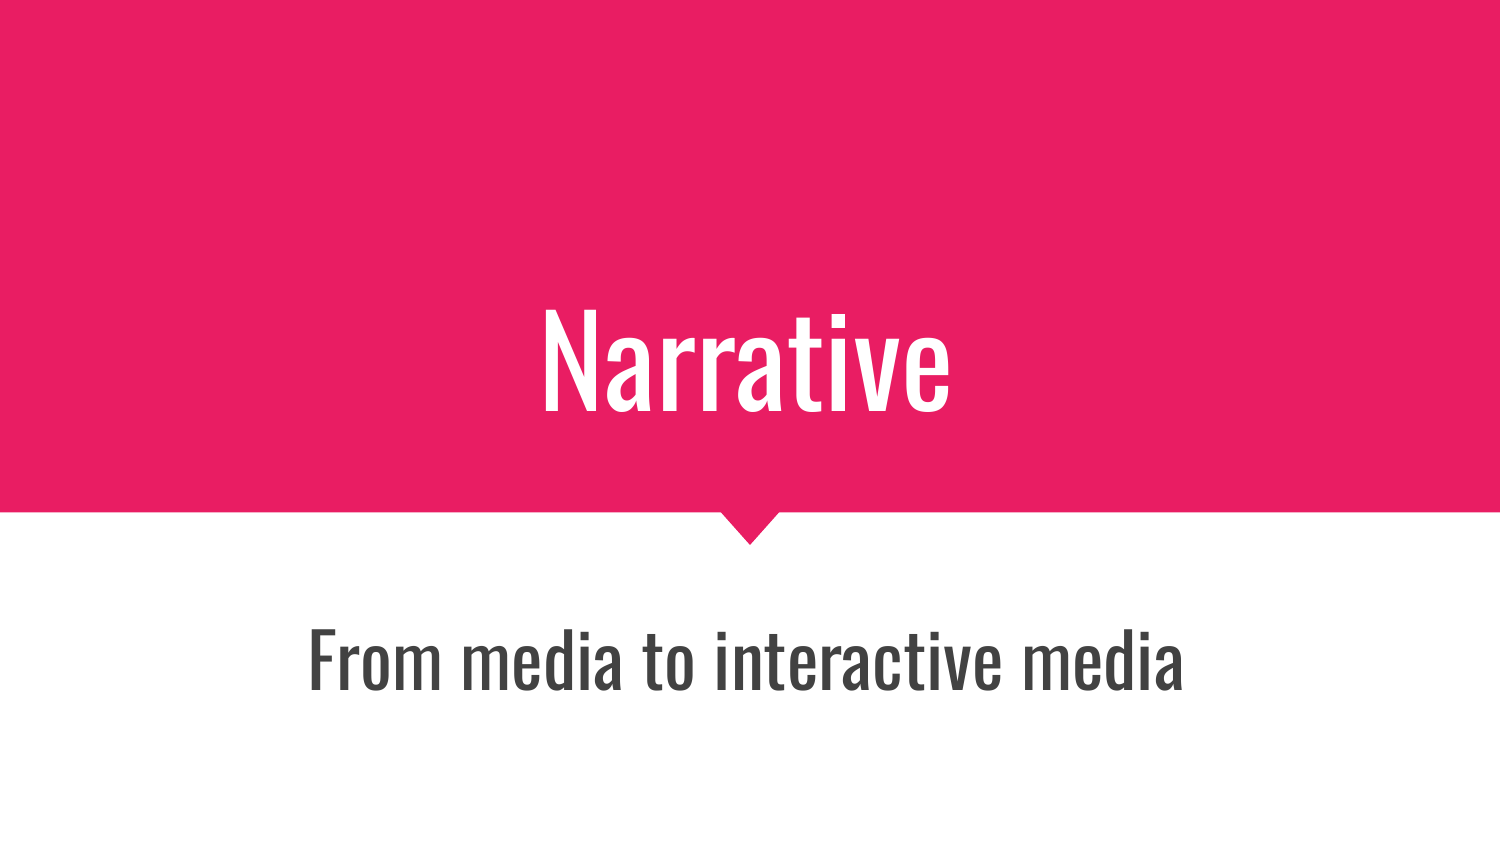

# Narrative
From media to interactive media